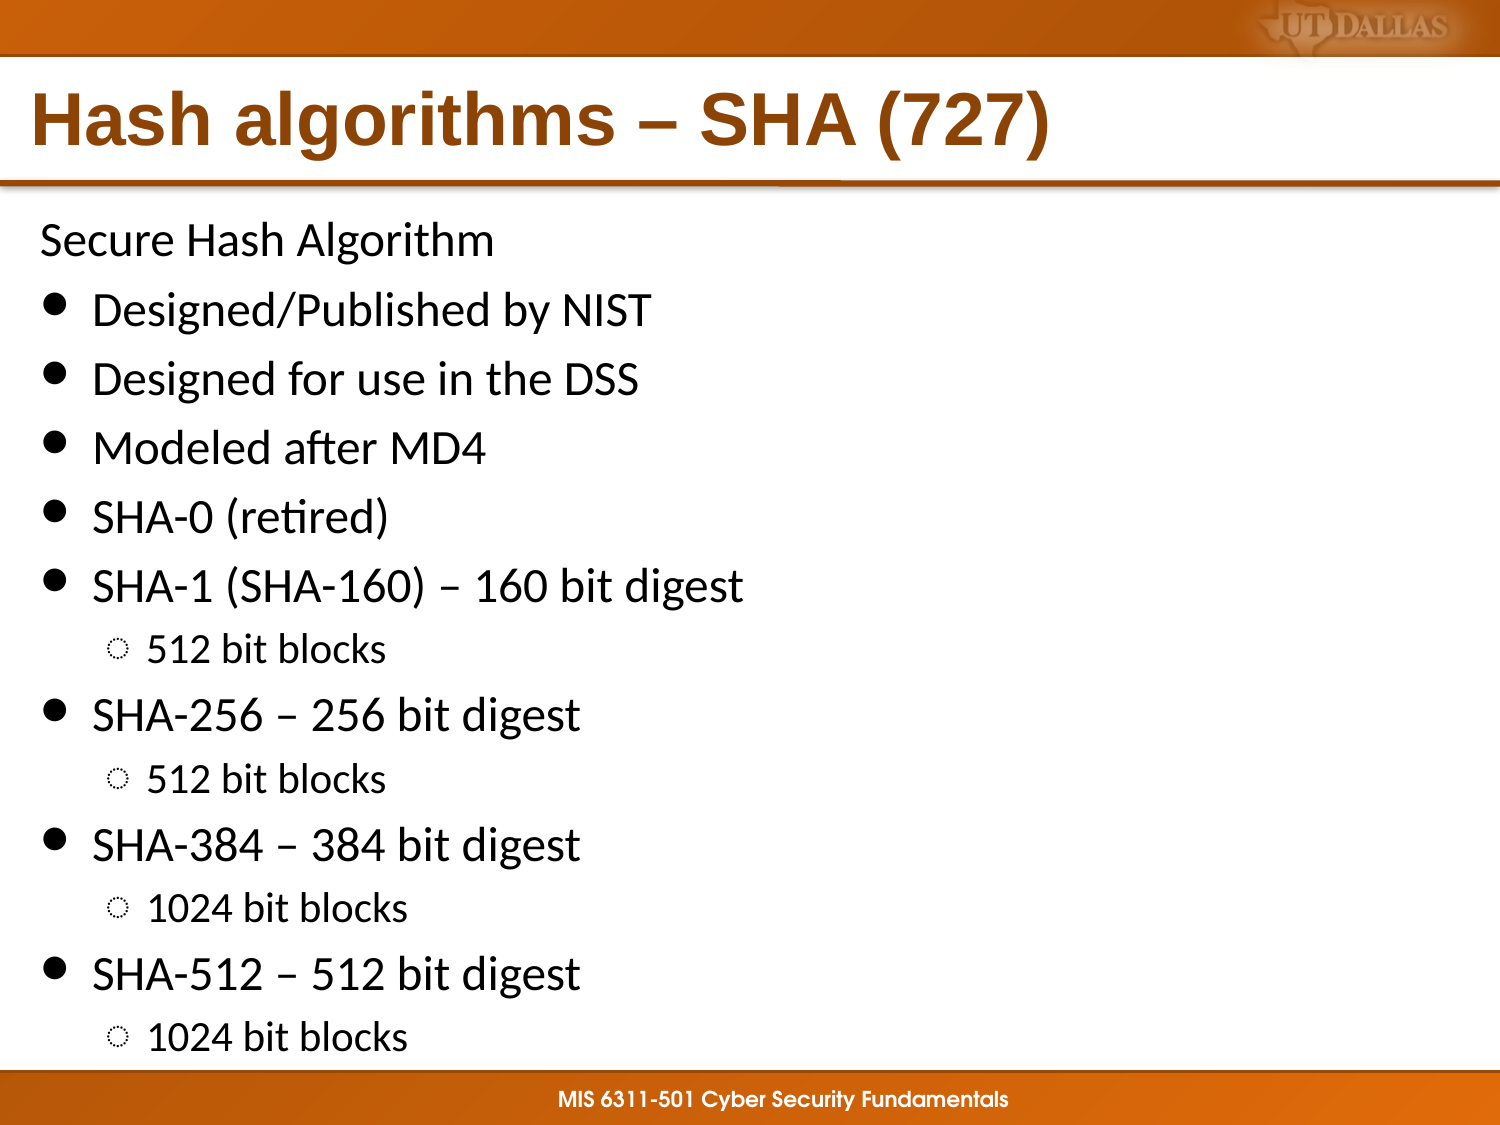

# Hash algorithms – SHA (727)
Secure Hash Algorithm
Designed/Published by NIST
Designed for use in the DSS
Modeled after MD4
SHA-0 (retired)
SHA-1 (SHA-160) – 160 bit digest
512 bit blocks
SHA-256 – 256 bit digest
512 bit blocks
SHA-384 – 384 bit digest
1024 bit blocks
SHA-512 – 512 bit digest
1024 bit blocks